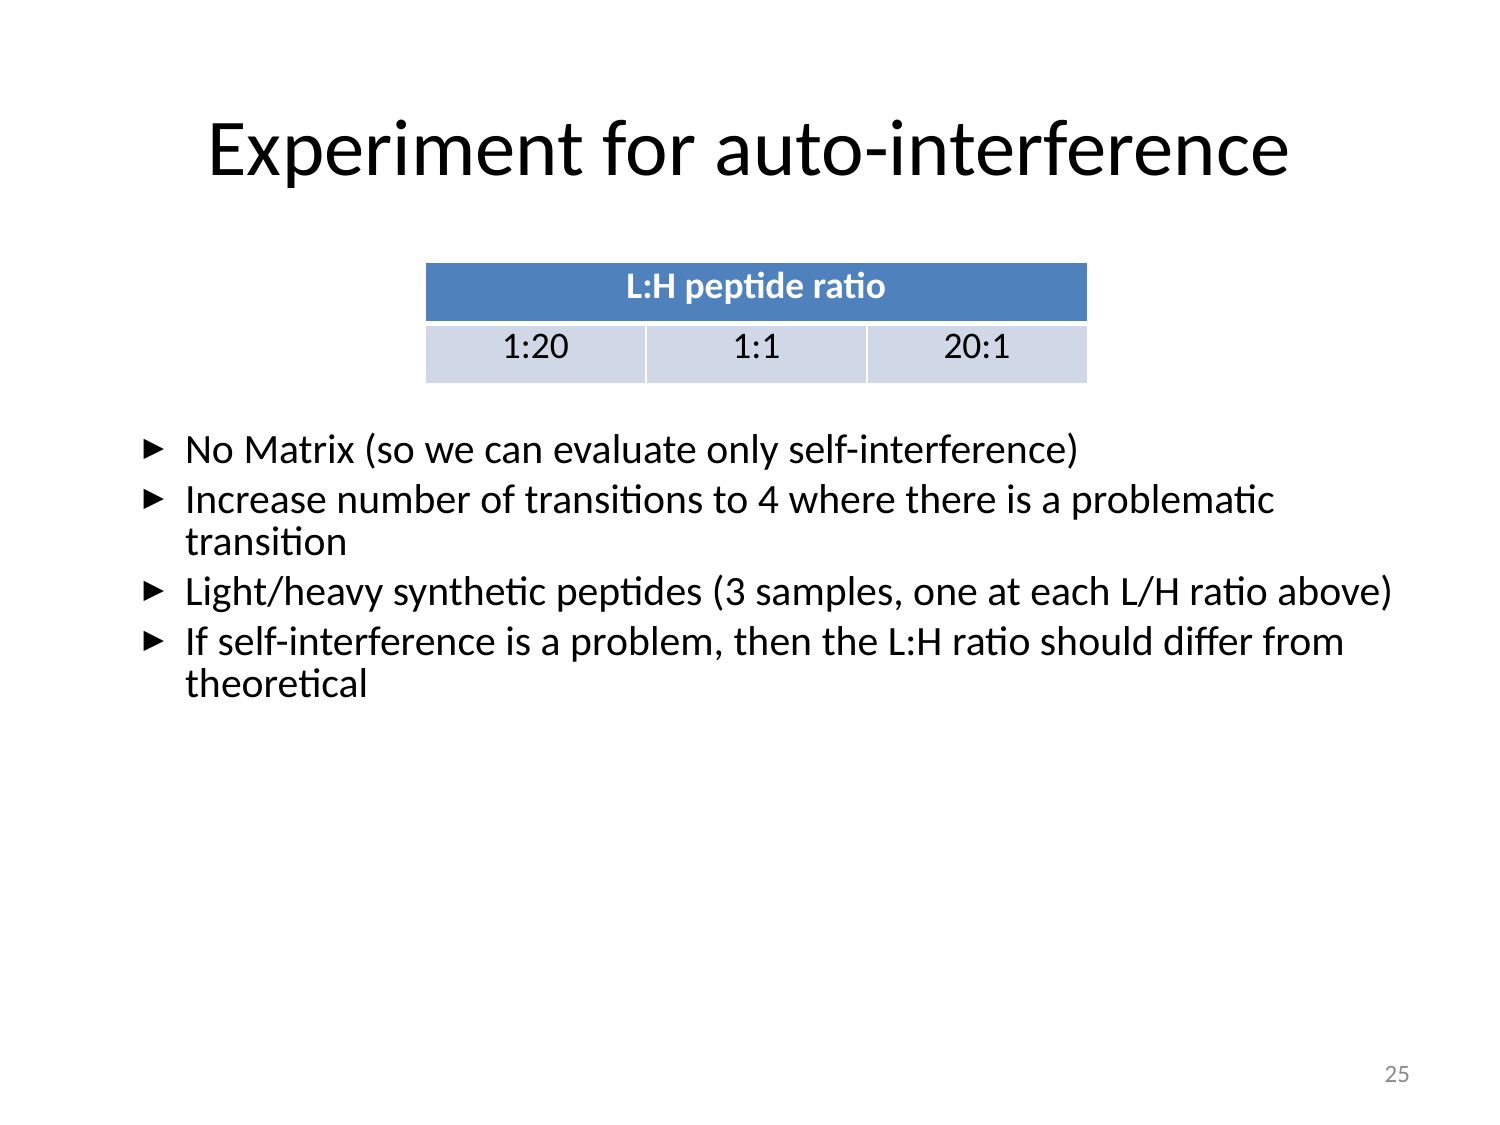

# Experiment for auto-interference
| L:H peptide ratio |  |  |
| --- | --- | --- |
| 1:20 | 1:1 | 20:1 |
No Matrix (so we can evaluate only self-interference)
Increase number of transitions to 4 where there is a problematic transition
Light/heavy synthetic peptides (3 samples, one at each L/H ratio above)
If self-interference is a problem, then the L:H ratio should differ from theoretical
25